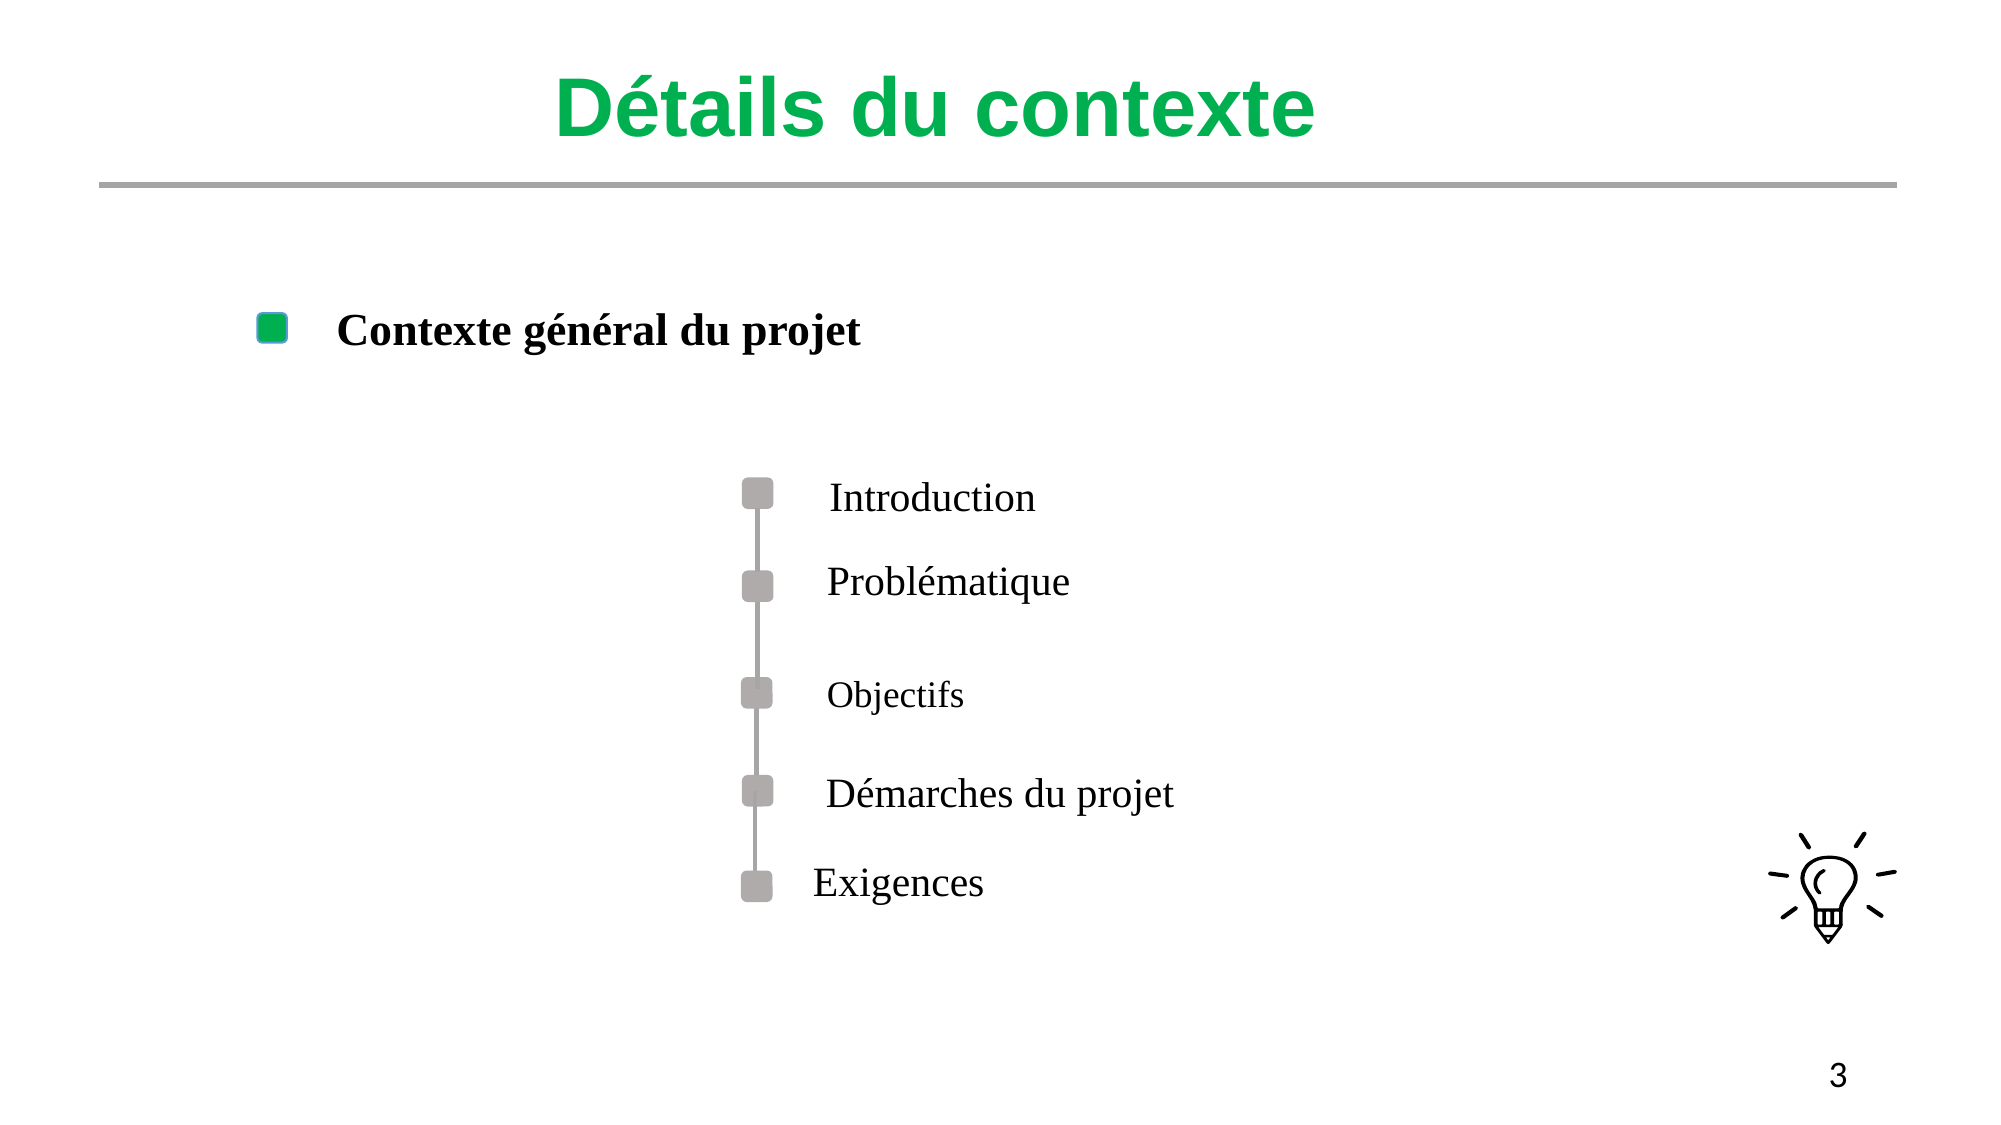

Détails du contexte

Contexte général du projet

Introduction

Problématique

Objectifs

Démarches du projet

Exigences

3